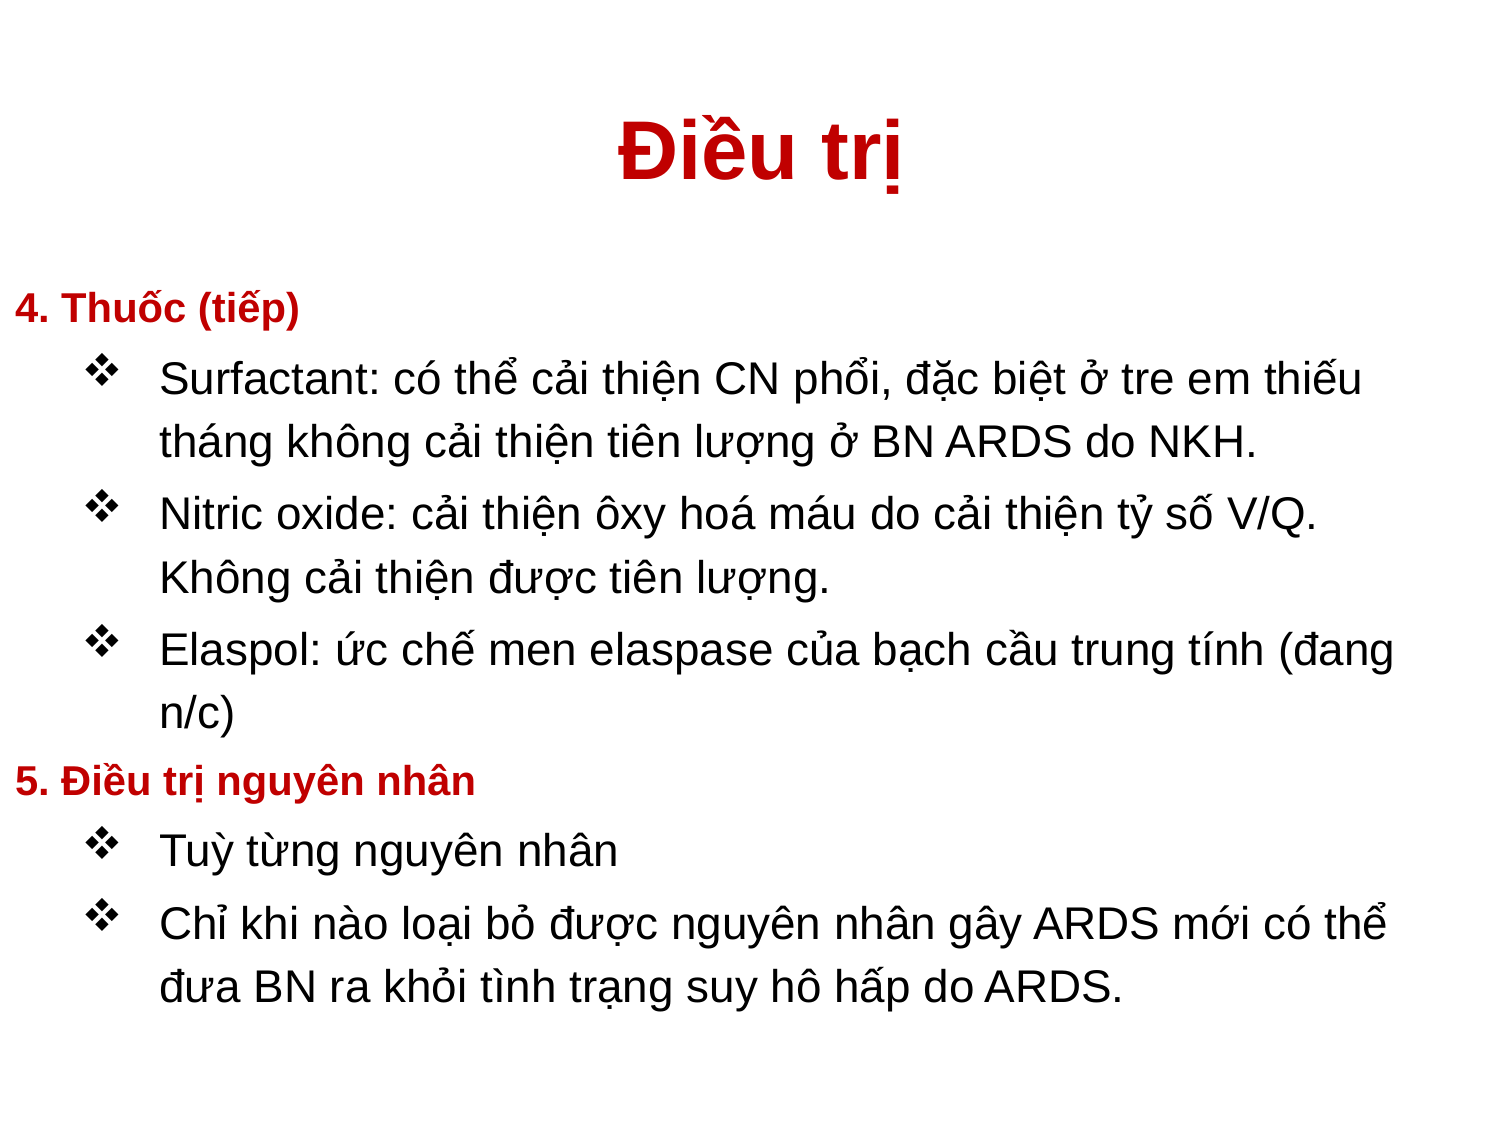

# Điều trị
4. Thuốc (tiếp)
Surfactant: có thể cải thiện CN phổi, đặc biệt ở tre em thiếu tháng không cải thiện tiên lượng ở BN ARDS do NKH.
Nitric oxide: cải thiện ôxy hoá máu do cải thiện tỷ số V/Q. Không cải thiện được tiên lượng.
Elaspol: ức chế men elaspase của bạch cầu trung tính (đang n/c)
5. Điều trị nguyên nhân
Tuỳ từng nguyên nhân
Chỉ khi nào loại bỏ được nguyên nhân gây ARDS mới có thể đưa BN ra khỏi tình trạng suy hô hấp do ARDS.